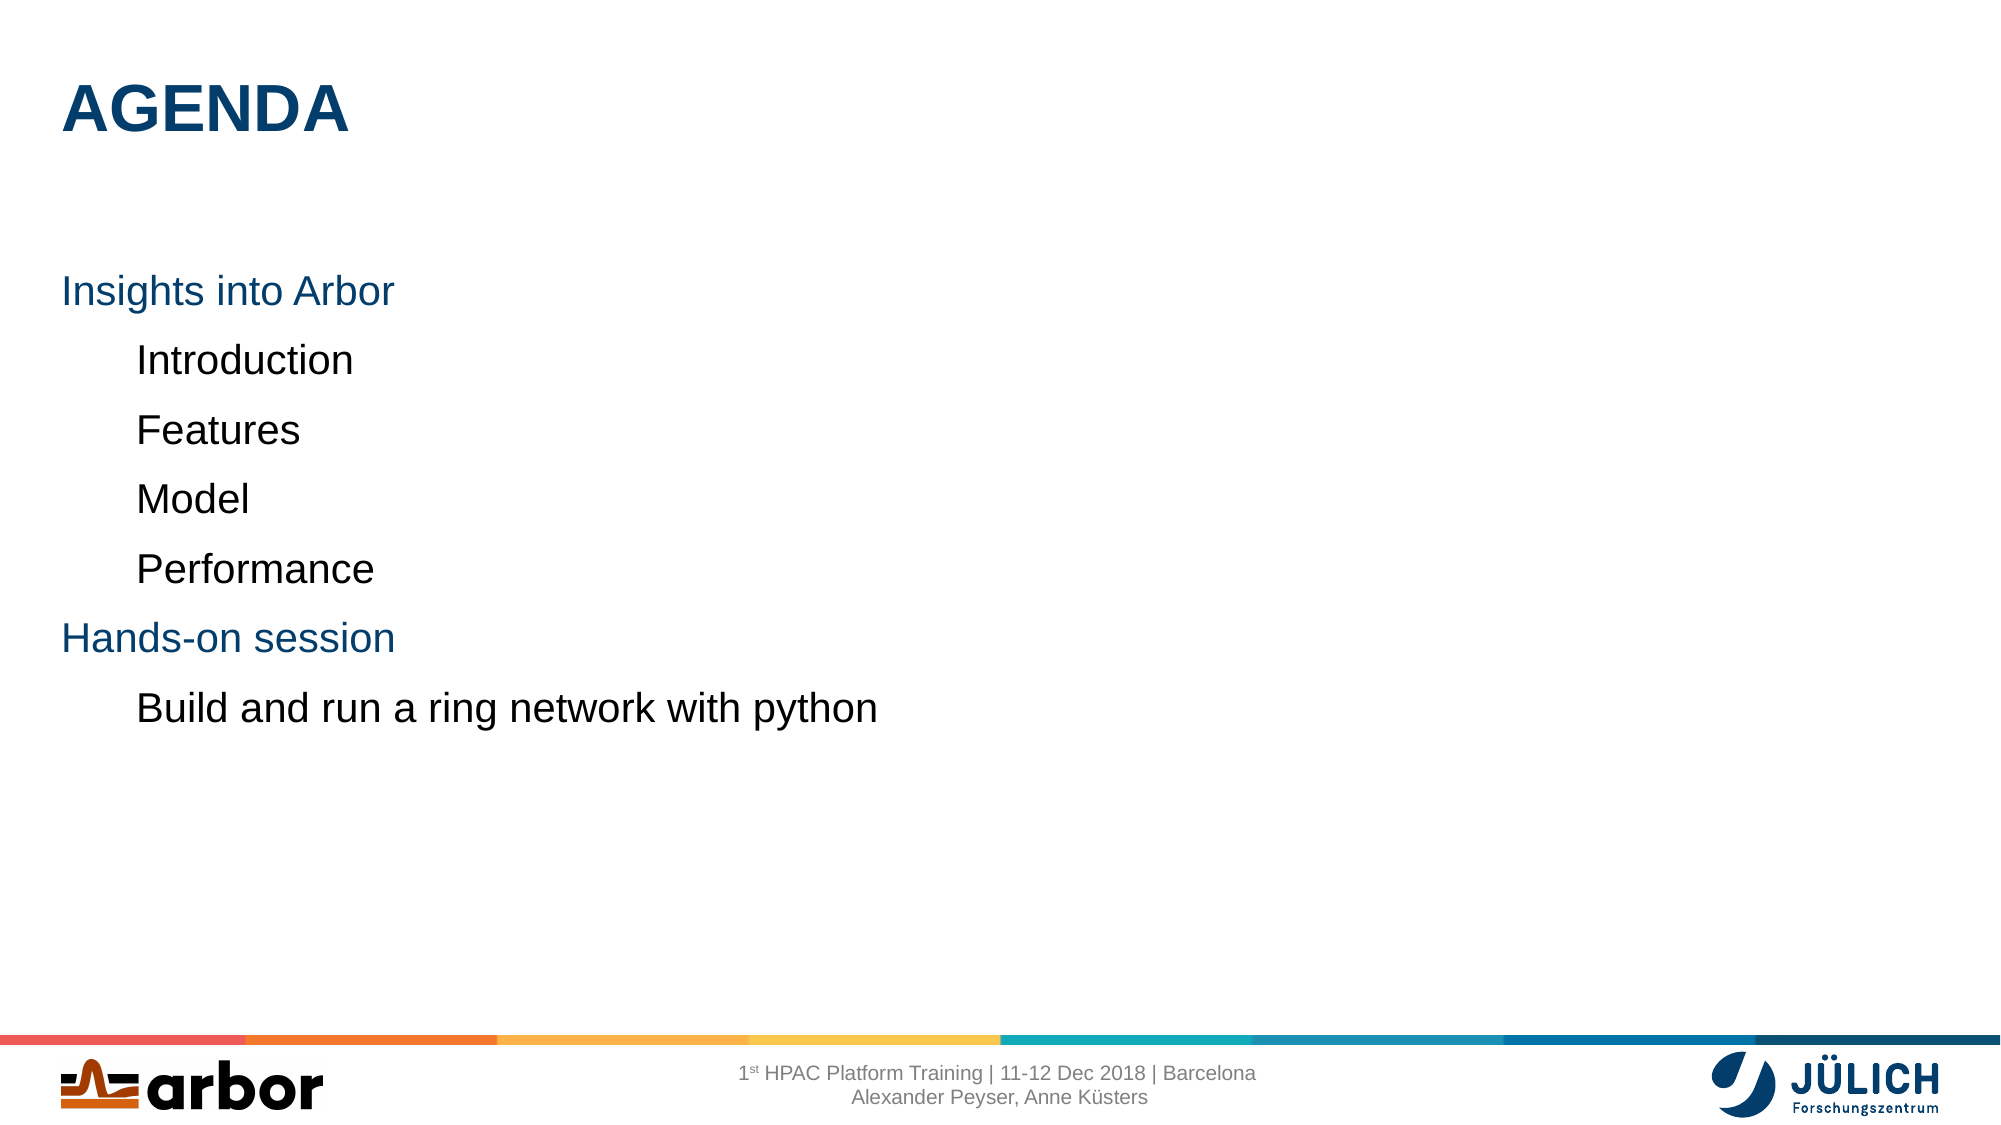

# Agenda
Insights into Arbor
Introduction
Features
Model
Performance
Hands-on session
Build and run a ring network with python